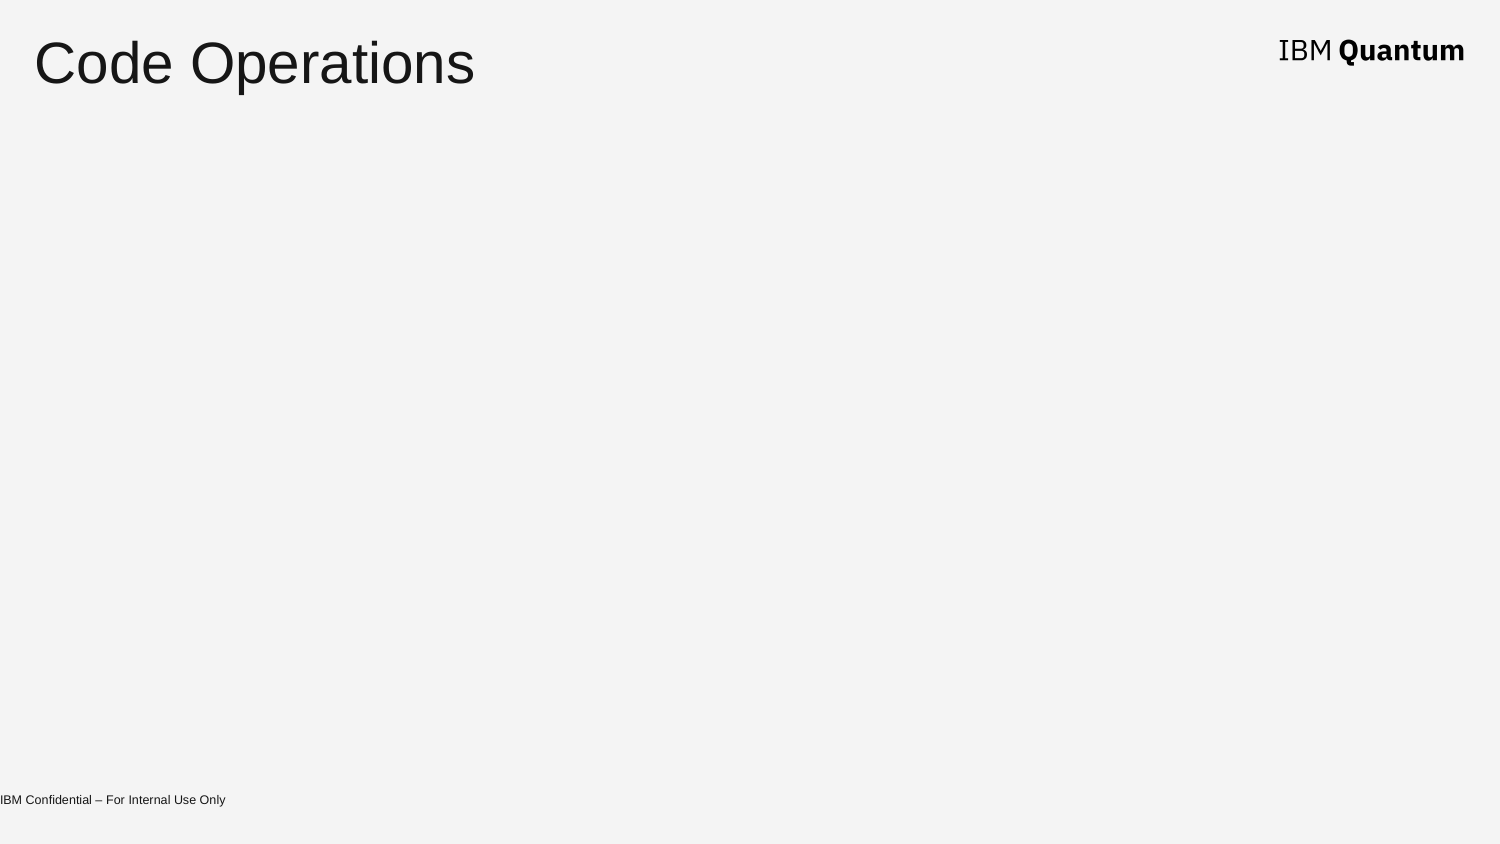

# Code Operations
IBM Confidential – For Internal Use Only